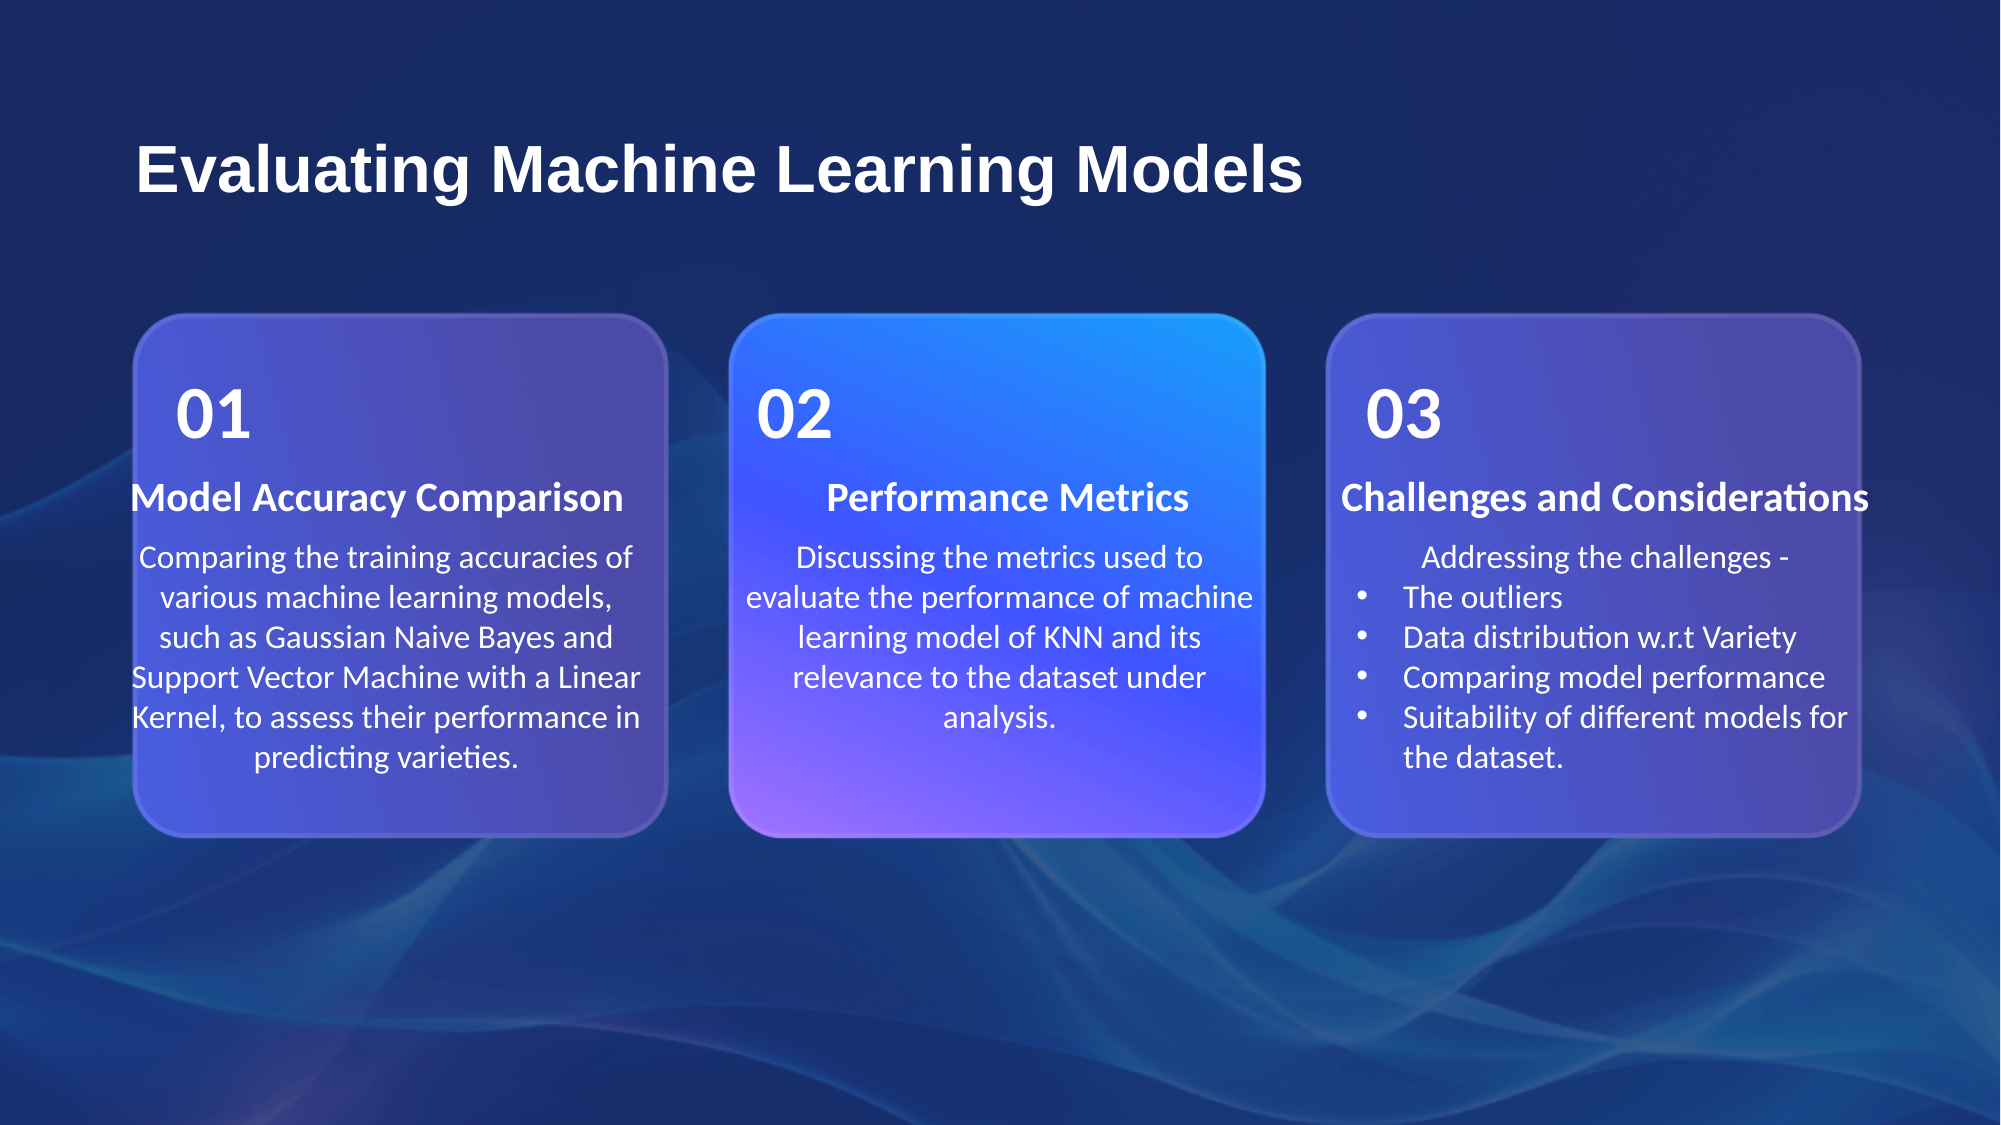

Evaluating Machine Learning Models
03
01
02
Performance Metrics
Challenges and Considerations
Model Accuracy Comparison
Comparing the training accuracies of various machine learning models, such as Gaussian Naive Bayes and Support Vector Machine with a Linear Kernel, to assess their performance in predicting varieties.
Discussing the metrics used to evaluate the performance of machine learning model of KNN and its relevance to the dataset under analysis.
Addressing the challenges -
The outliers
Data distribution w.r.t Variety
Comparing model performance
Suitability of different models for the dataset.